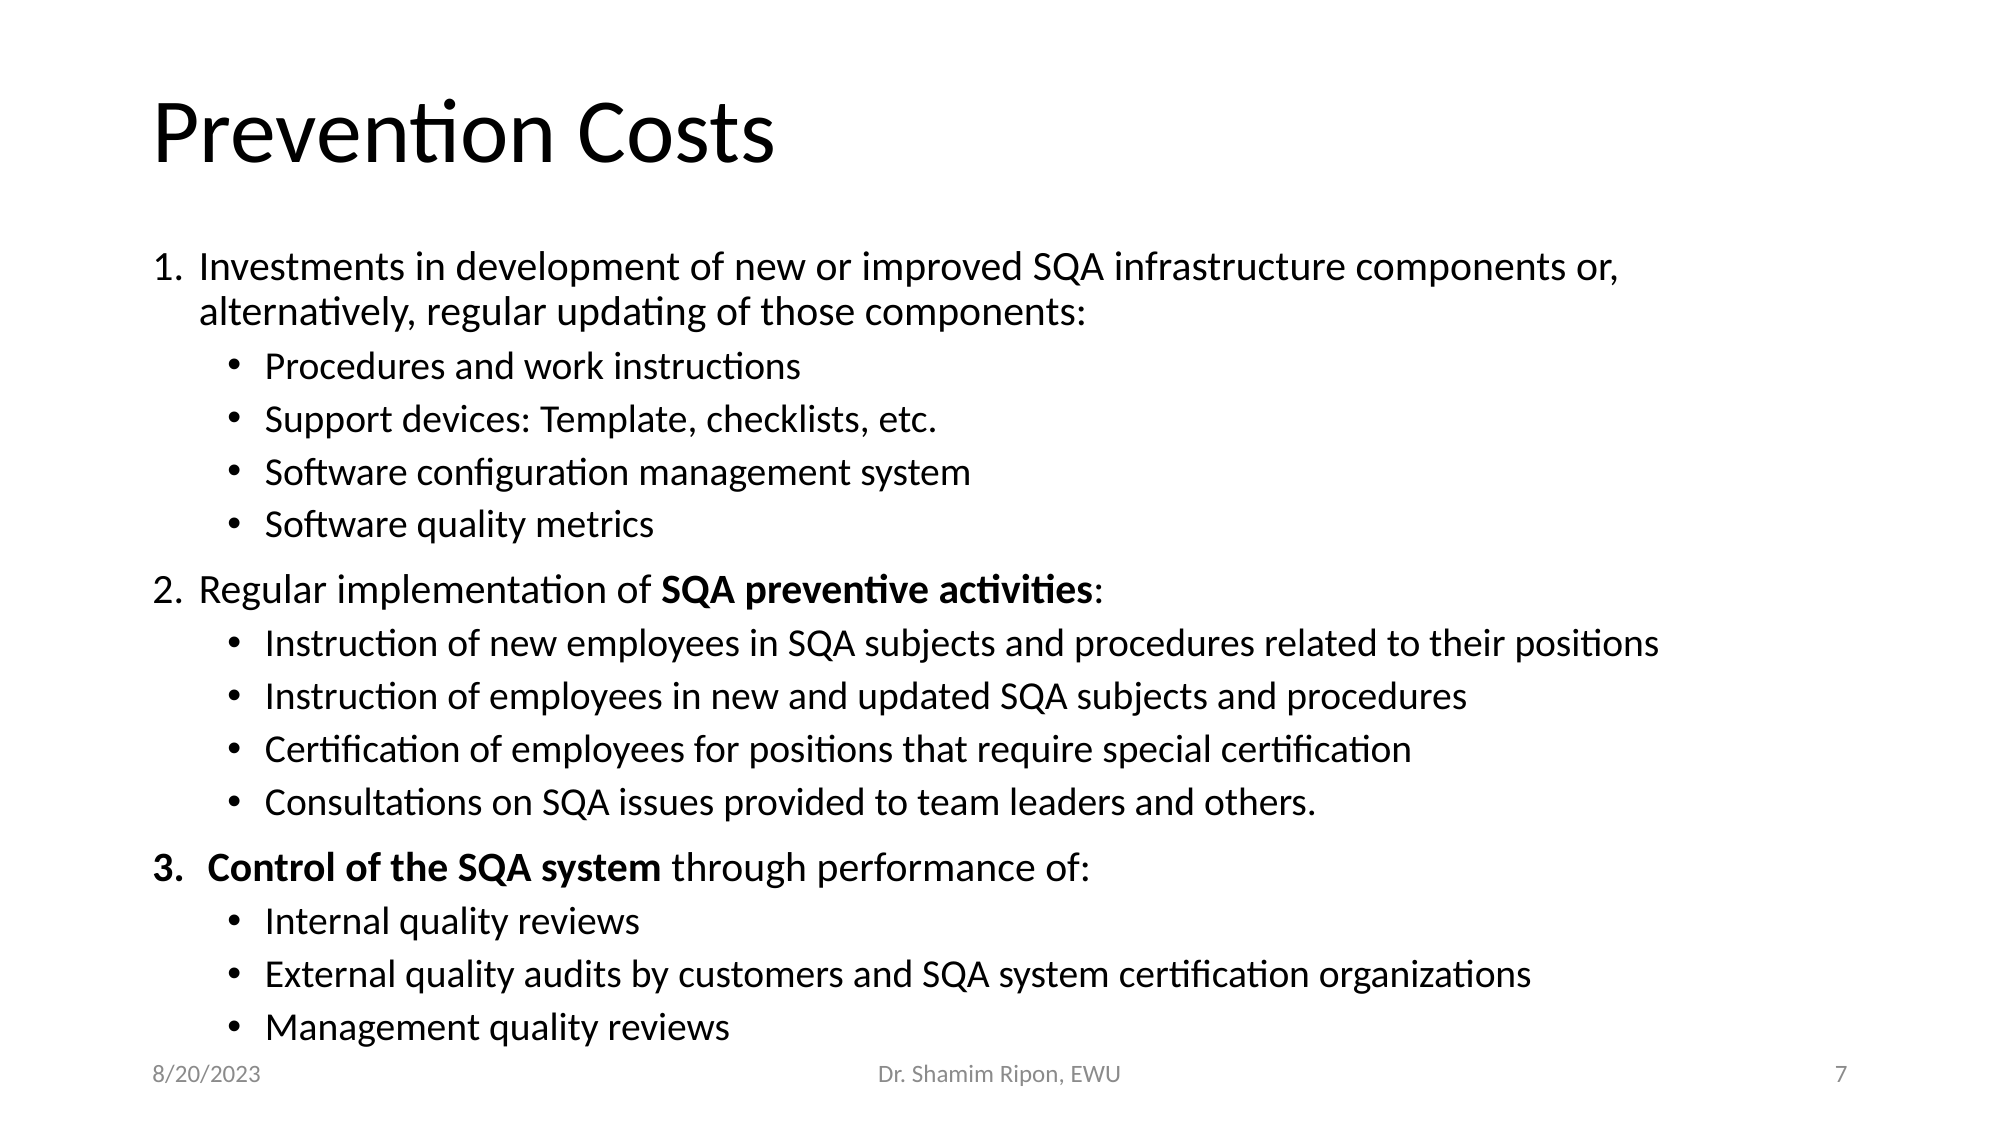

# Prevention Costs
Investments in development of new or improved SQA infrastructure components or, alternatively, regular updating of those components:
Procedures and work instructions
Support devices: Template, checklists, etc.
Software configuration management system
Software quality metrics
Regular implementation of SQA preventive activities:
Instruction of new employees in SQA subjects and procedures related to their positions
Instruction of employees in new and updated SQA subjects and procedures
Certification of employees for positions that require special certification
Consultations on SQA issues provided to team leaders and others.
Control of the SQA system through performance of:
Internal quality reviews
External quality audits by customers and SQA system certification organizations
Management quality reviews

8/20/2023
Dr. Shamim Ripon, EWU
7